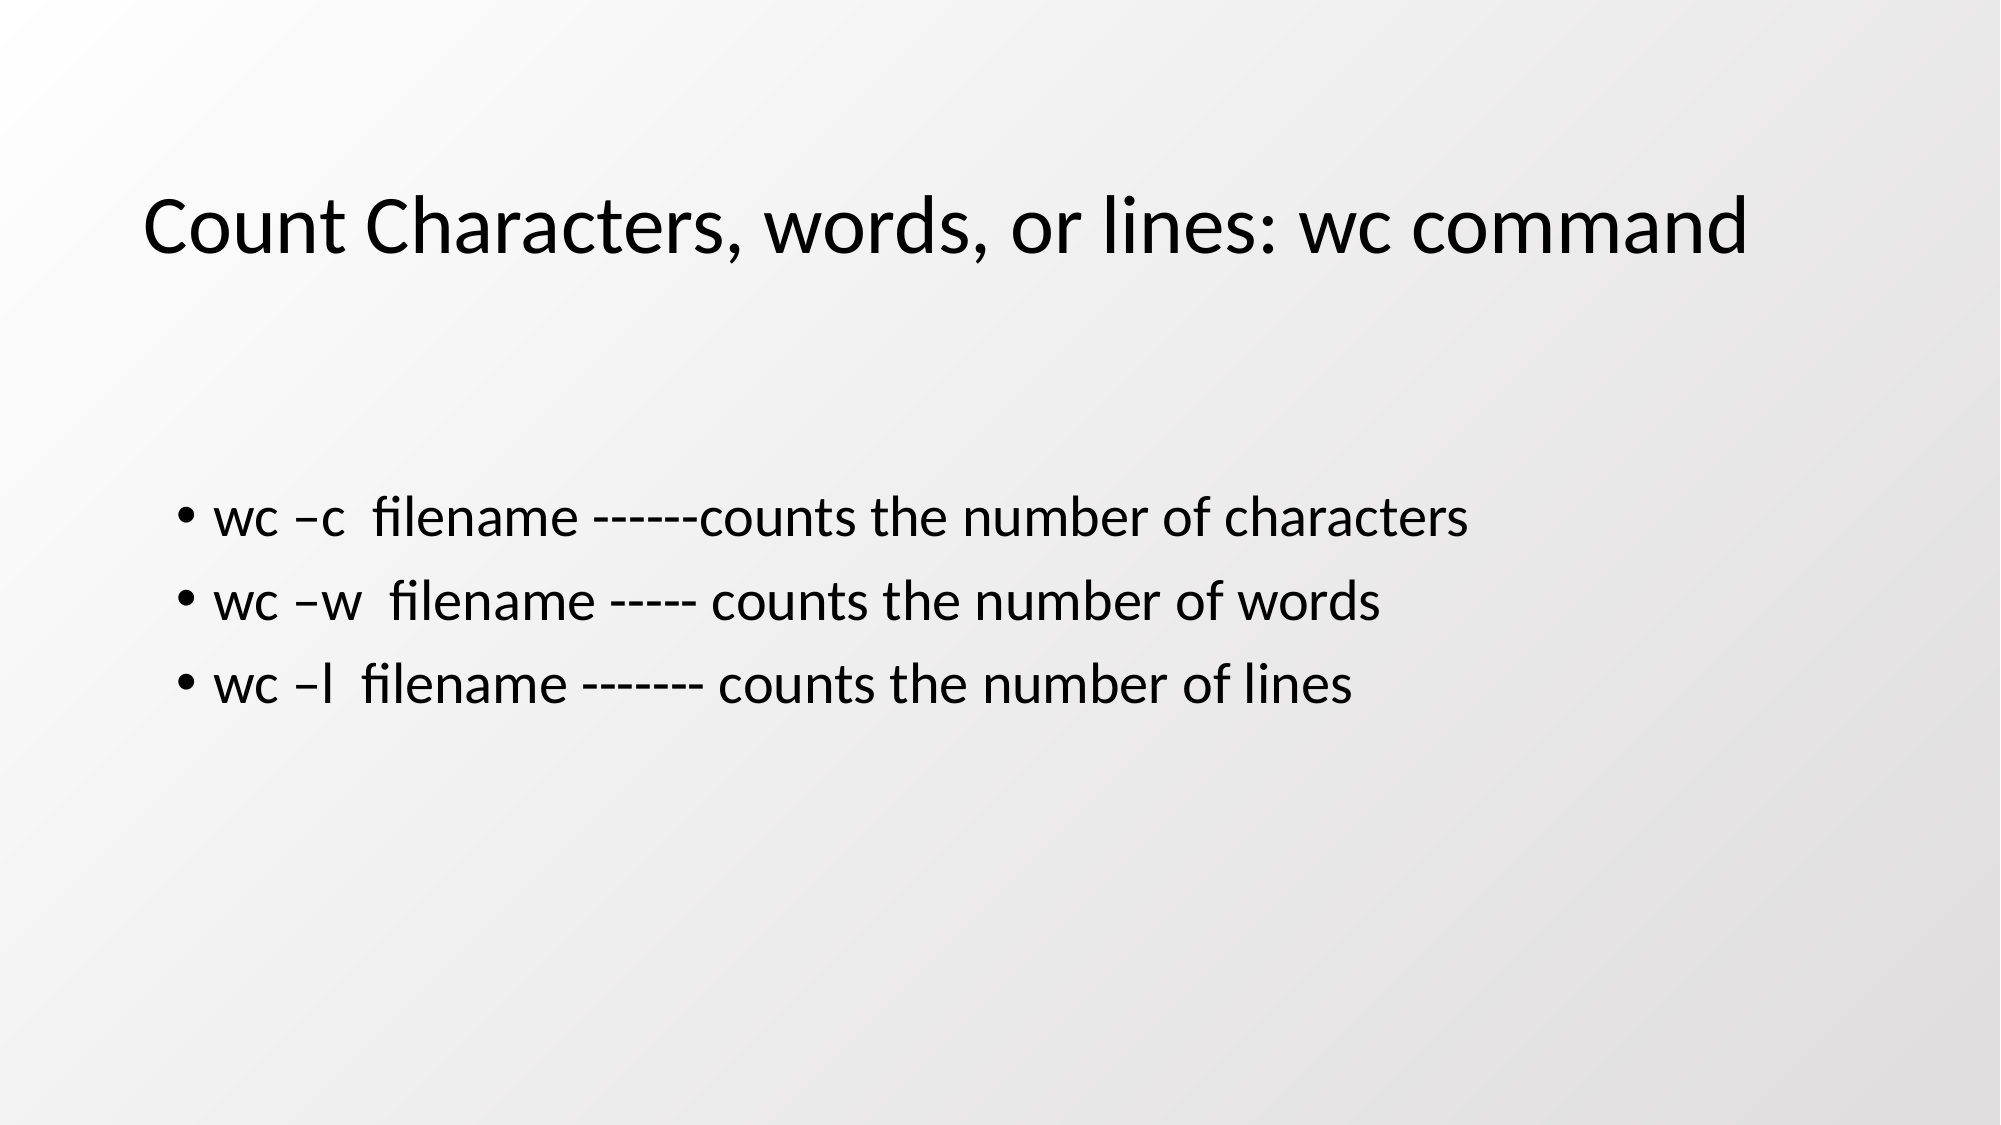

# Count Characters, words, or lines: wc command
wc –c  filename ------counts the number of characters
wc –w  filename ----- counts the number of words
wc –l  filename ------- counts the number of lines